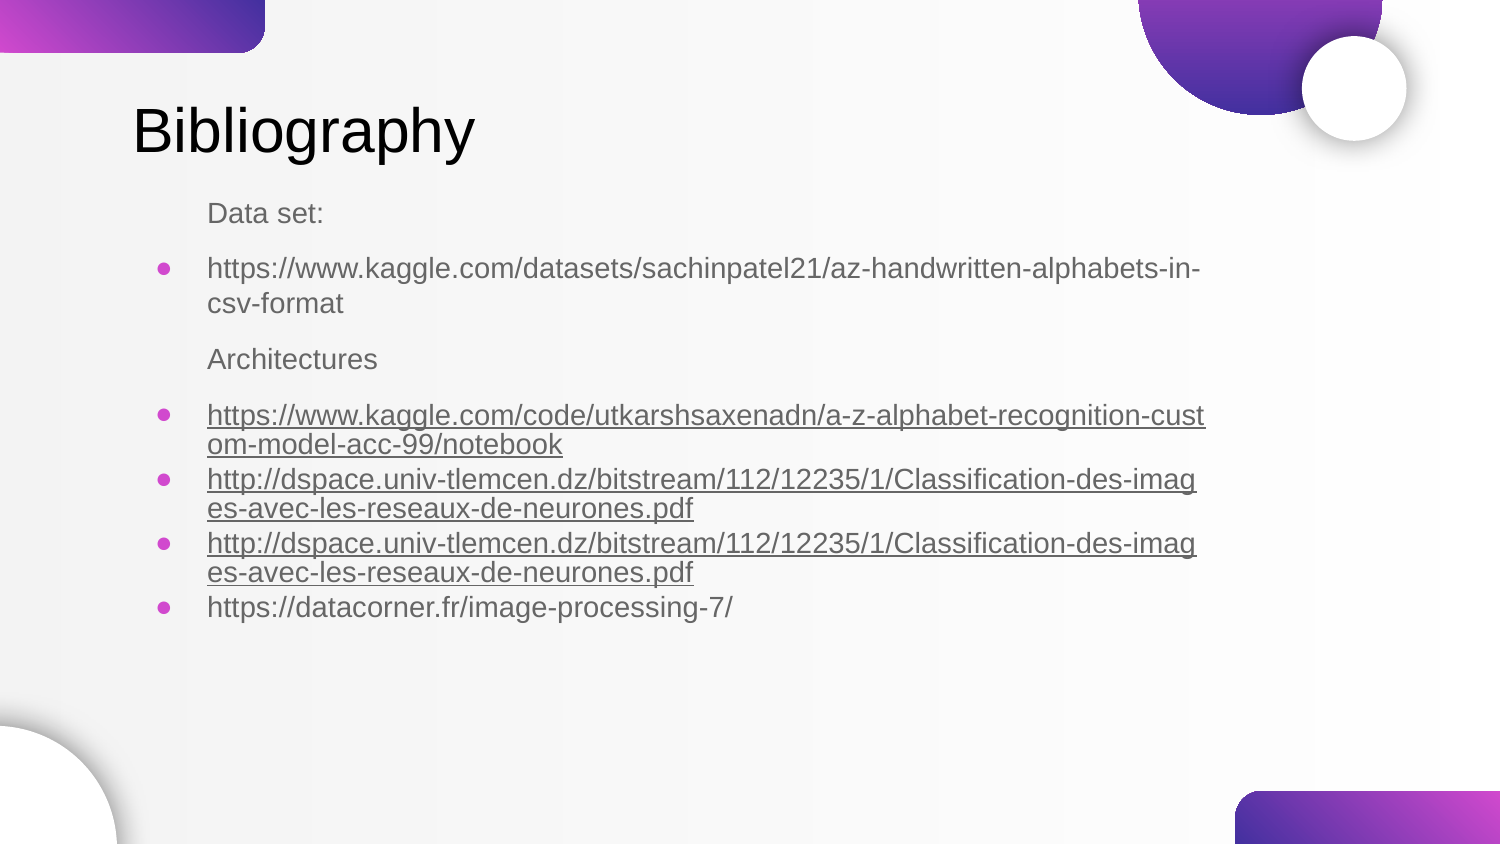

# Bibliography
Data set:
https://www.kaggle.com/datasets/sachinpatel21/az-handwritten-alphabets-in-csv-format
Architectures
https://www.kaggle.com/code/utkarshsaxenadn/a-z-alphabet-recognition-custom-model-acc-99/notebook
http://dspace.univ-tlemcen.dz/bitstream/112/12235/1/Classification-des-images-avec-les-reseaux-de-neurones.pdf
http://dspace.univ-tlemcen.dz/bitstream/112/12235/1/Classification-des-images-avec-les-reseaux-de-neurones.pdf
https://datacorner.fr/image-processing-7/